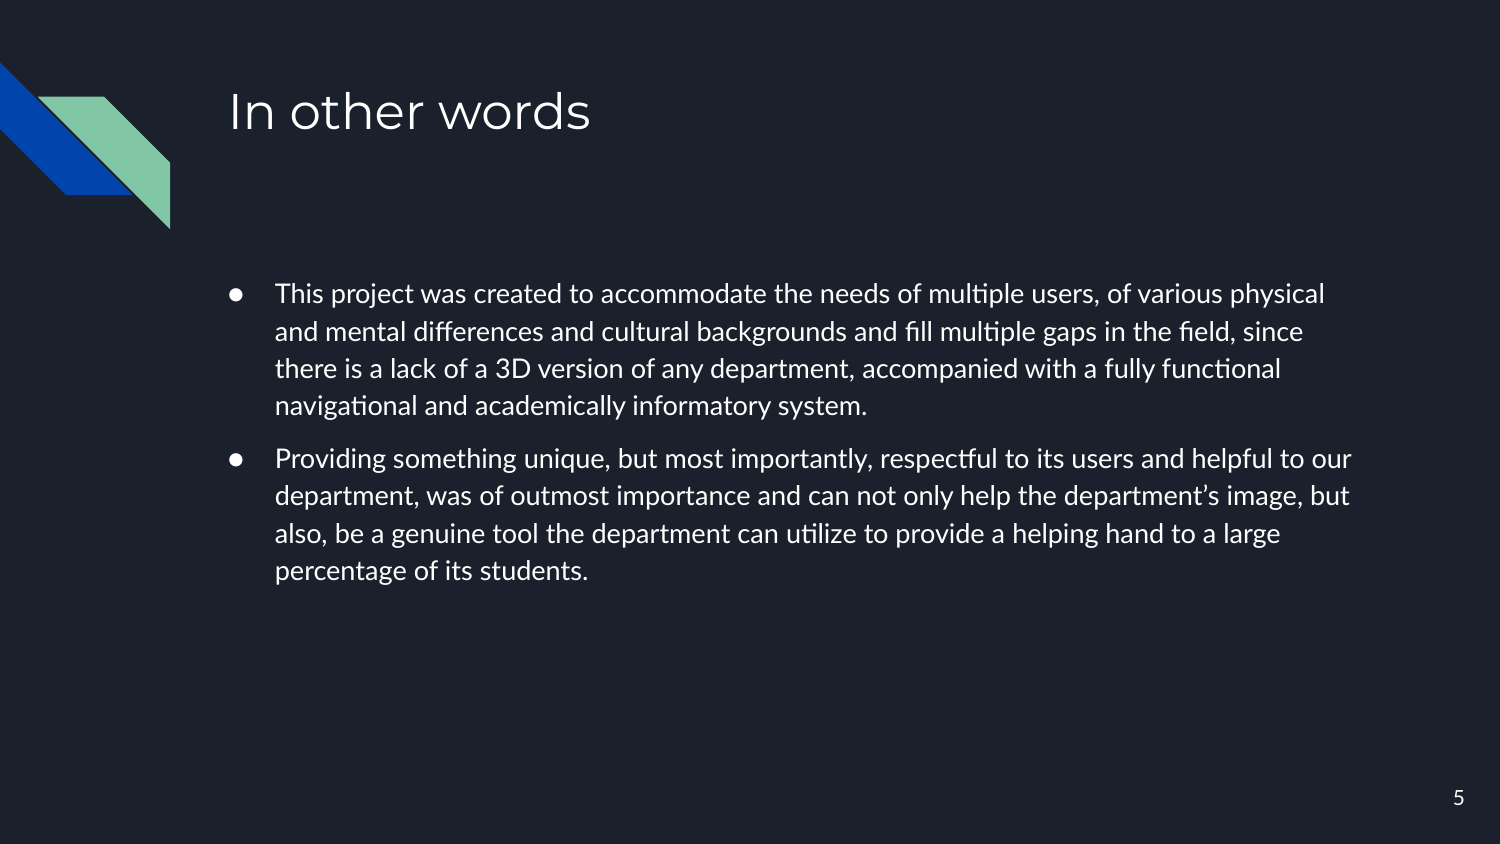

# In other words
This project was created to accommodate the needs of multiple users, of various physical and mental differences and cultural backgrounds and fill multiple gaps in the field, since there is a lack of a 3D version of any department, accompanied with a fully functional navigational and academically informatory system.
Providing something unique, but most importantly, respectful to its users and helpful to our department, was of outmost importance and can not only help the department’s image, but also, be a genuine tool the department can utilize to provide a helping hand to a large percentage of its students.
5